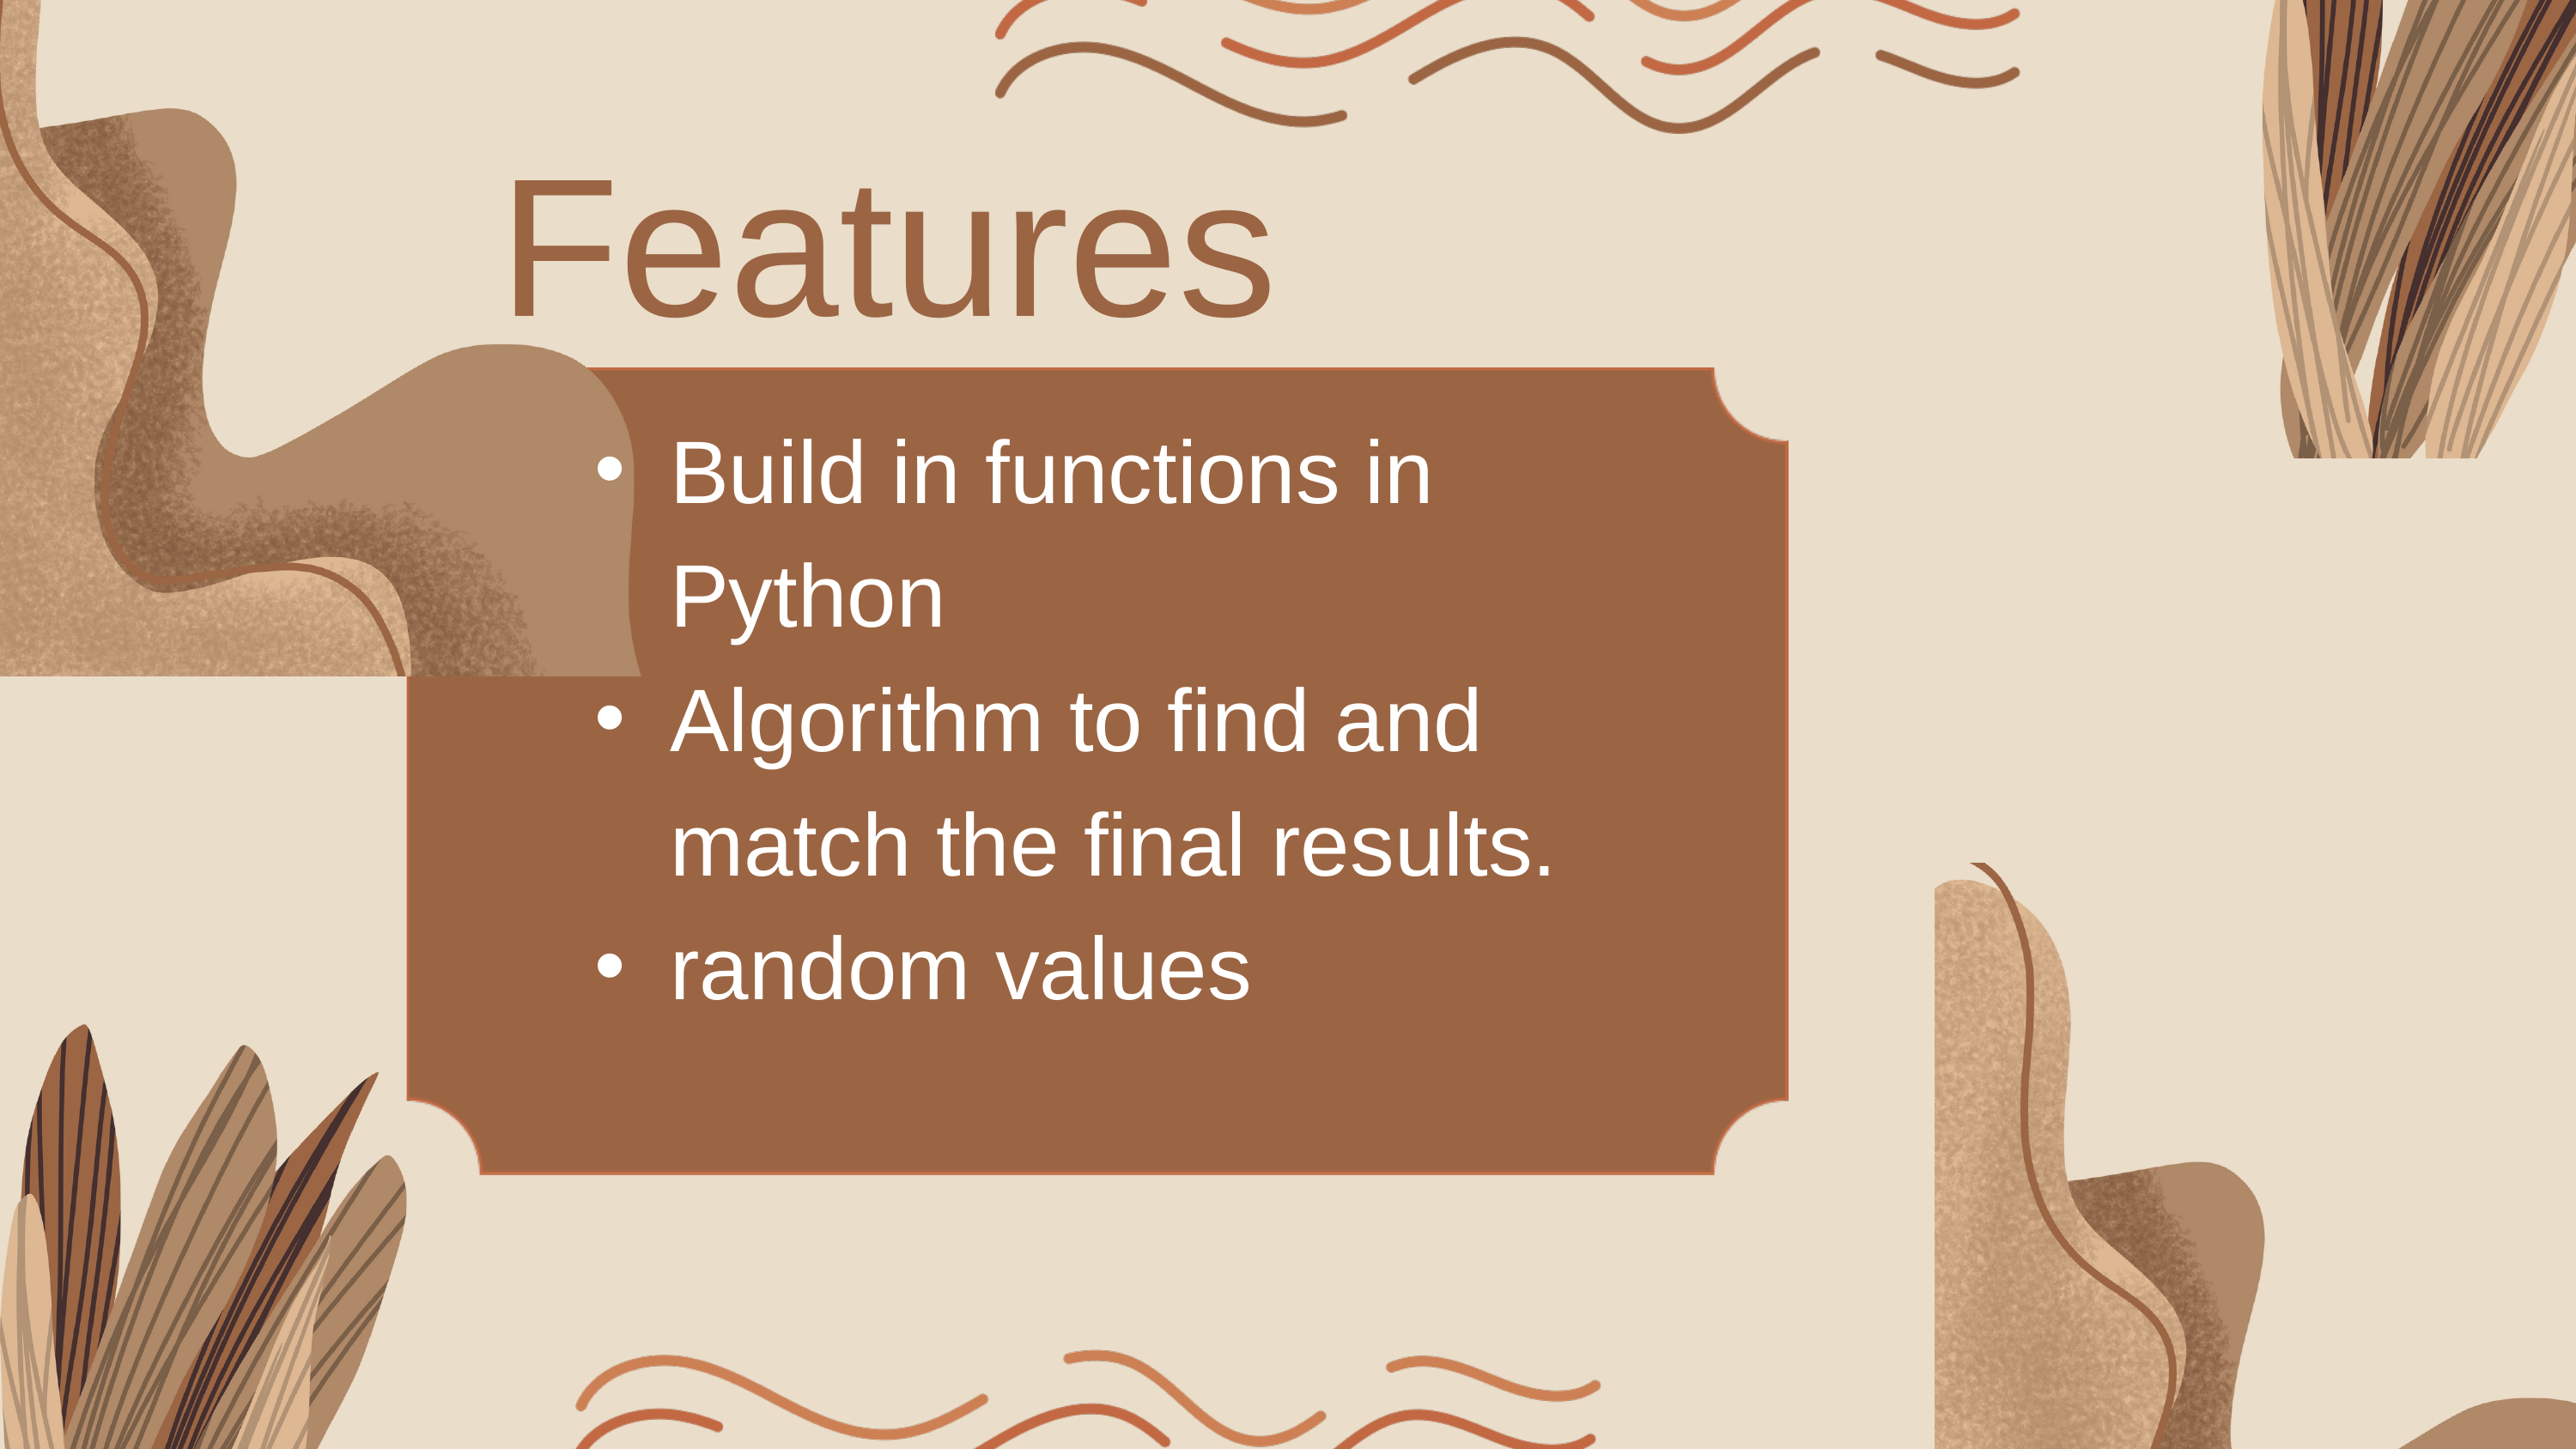

Features

Build in functions in Python
Algorithm to find and match the final results.
random values